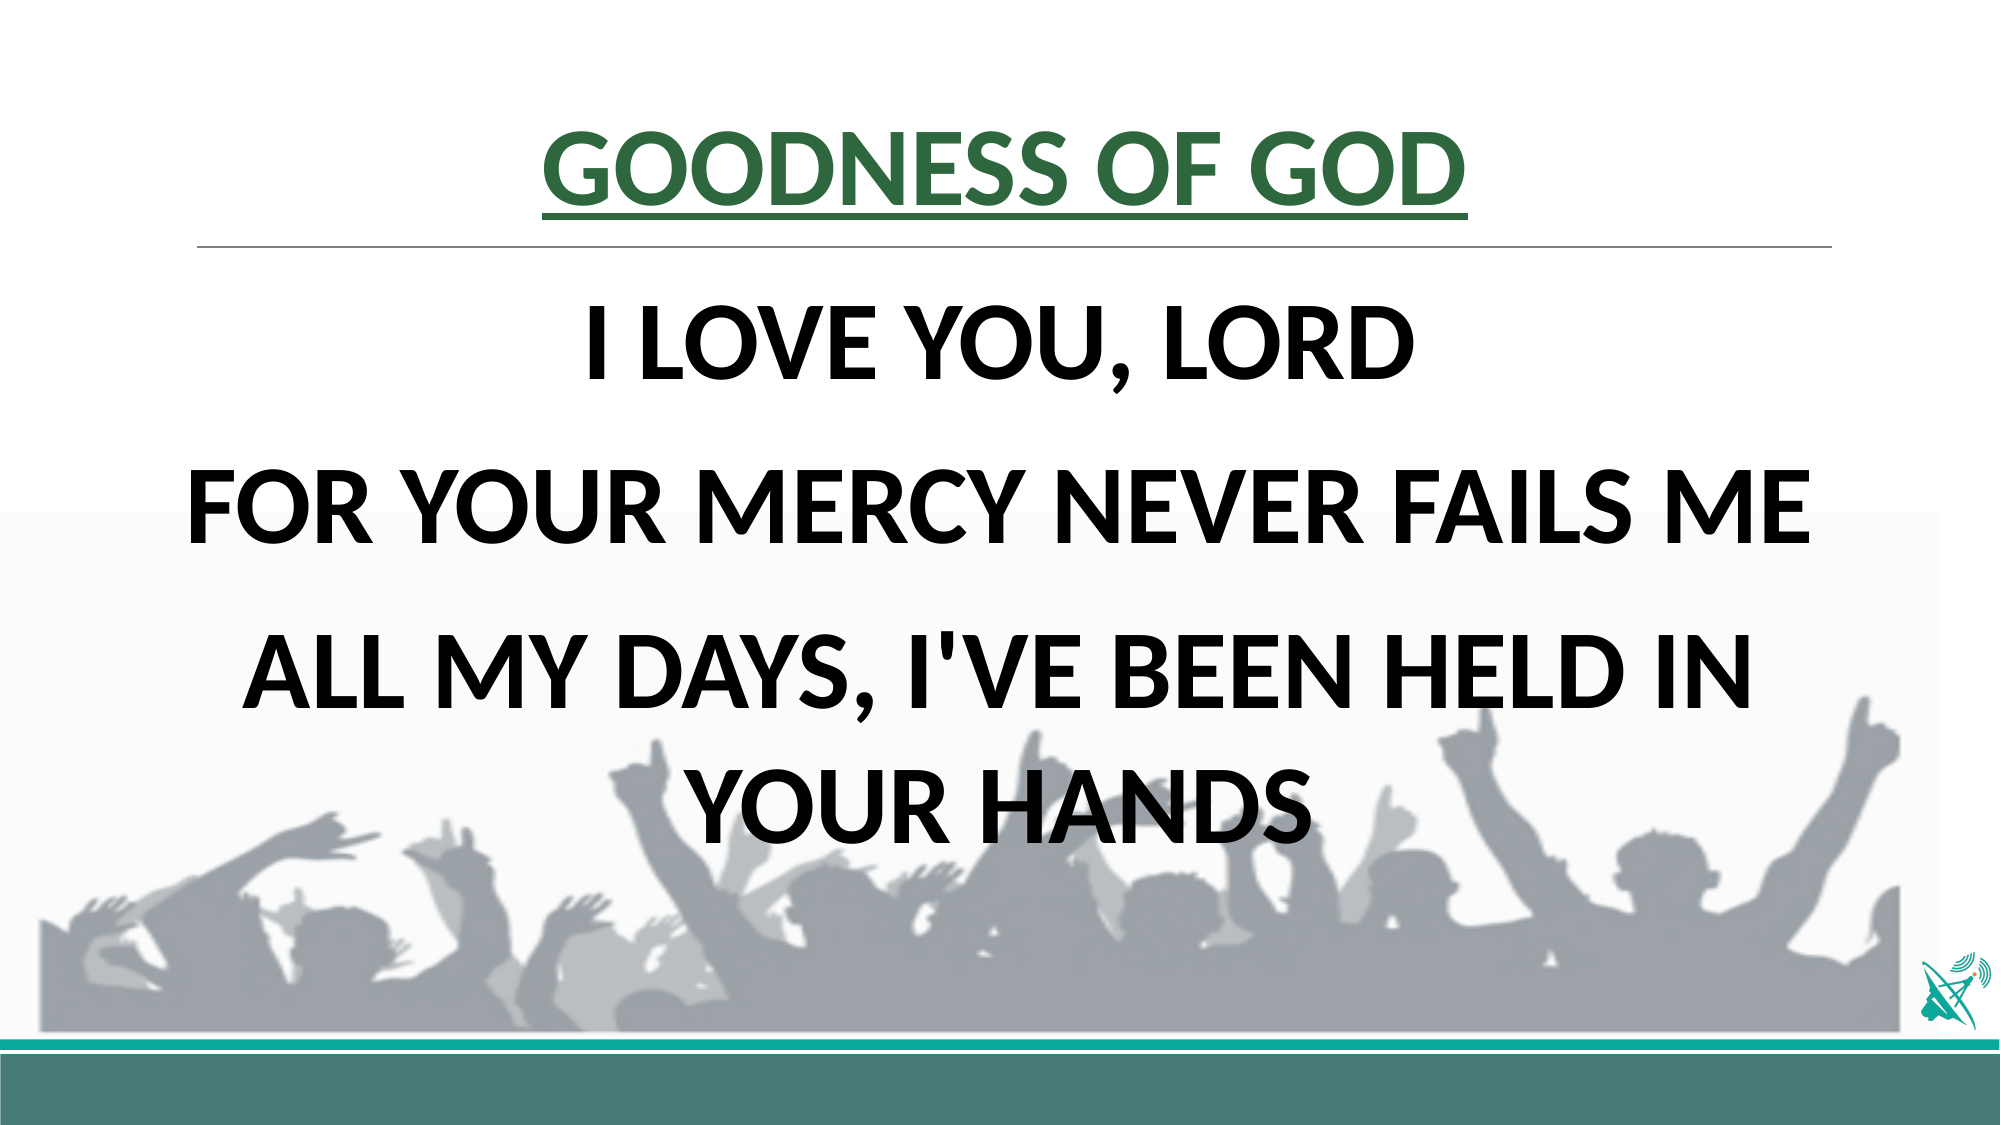

# GOODNESS OF GOD
I LOVE YOU, LORD
FOR YOUR MERCY NEVER FAILS ME
ALL MY DAYS, I'VE BEEN HELD IN YOUR HANDS